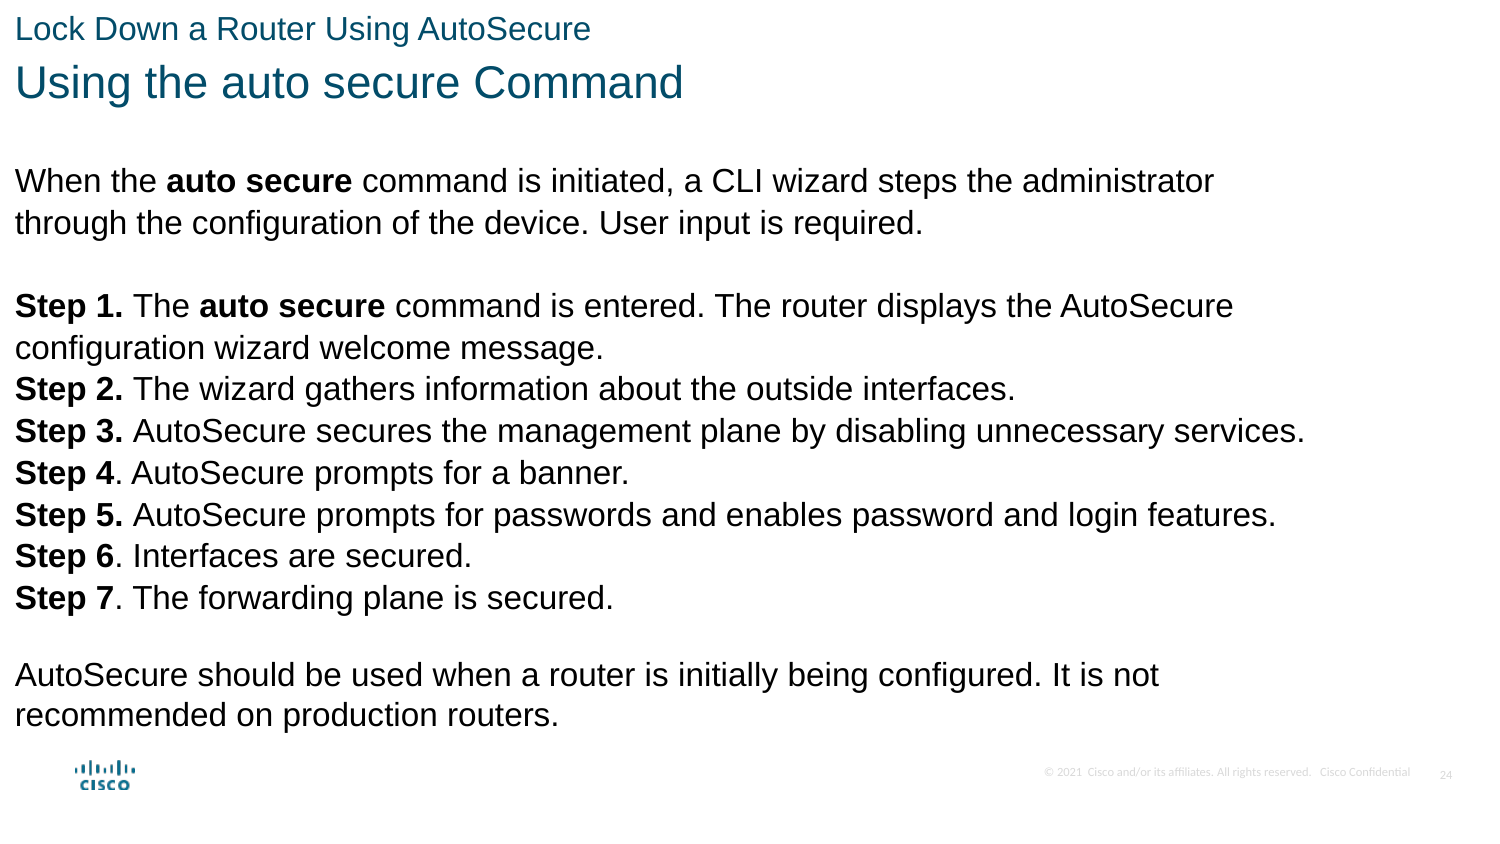

Lock Down a Router Using AutoSecure
Using the auto secure Command
When the auto secure command is initiated, a CLI wizard steps the administrator through the configuration of the device. User input is required.

Step 1. The auto secure command is entered. The router displays the AutoSecure configuration wizard welcome message.
Step 2. The wizard gathers information about the outside interfaces.
Step 3. AutoSecure secures the management plane by disabling unnecessary services.
Step 4. AutoSecure prompts for a banner.
Step 5. AutoSecure prompts for passwords and enables password and login features.
Step 6. Interfaces are secured.
Step 7. The forwarding plane is secured.

AutoSecure should be used when a router is initially being configured. It is not recommended on production routers.
24